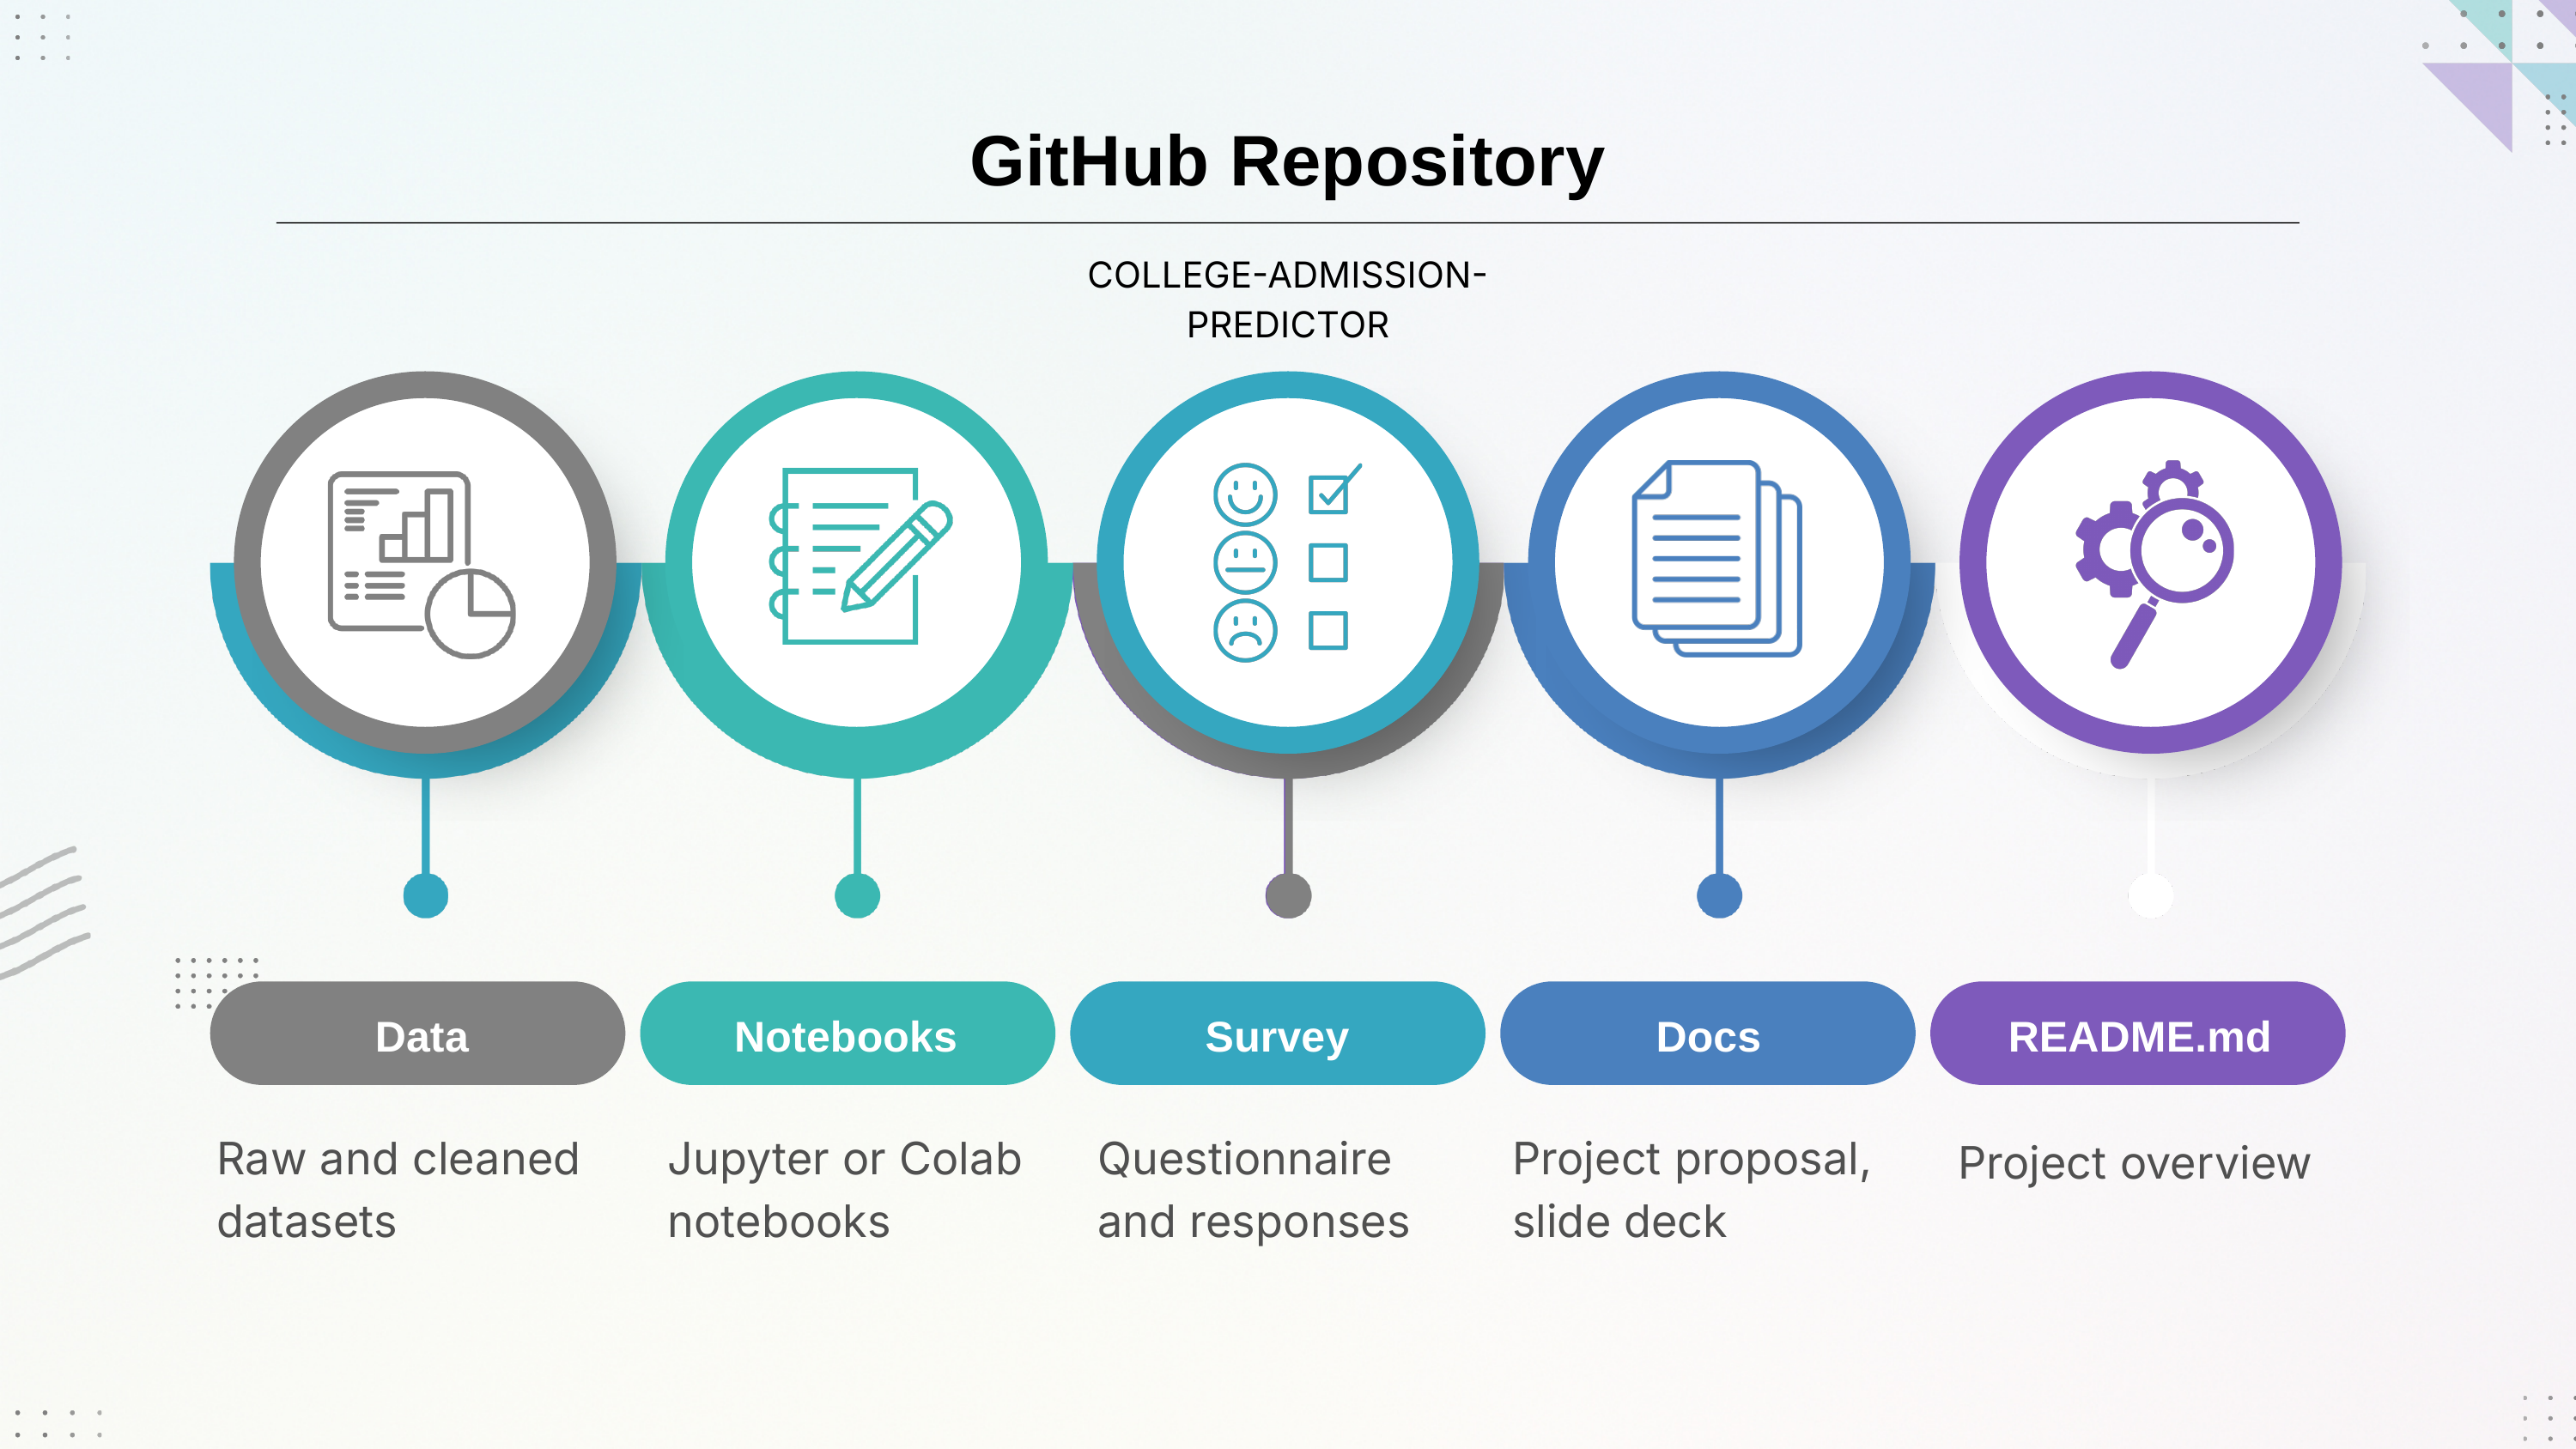

GitHub Repository

COLLEGE-ADMISSION-PREDICTOR

Data
Notebooks
Survey
Docs
README.md
Raw and cleaned datasets
Jupyter or Colab notebooks

Questionnaire and responses
Project proposal, slide deck
Project overview